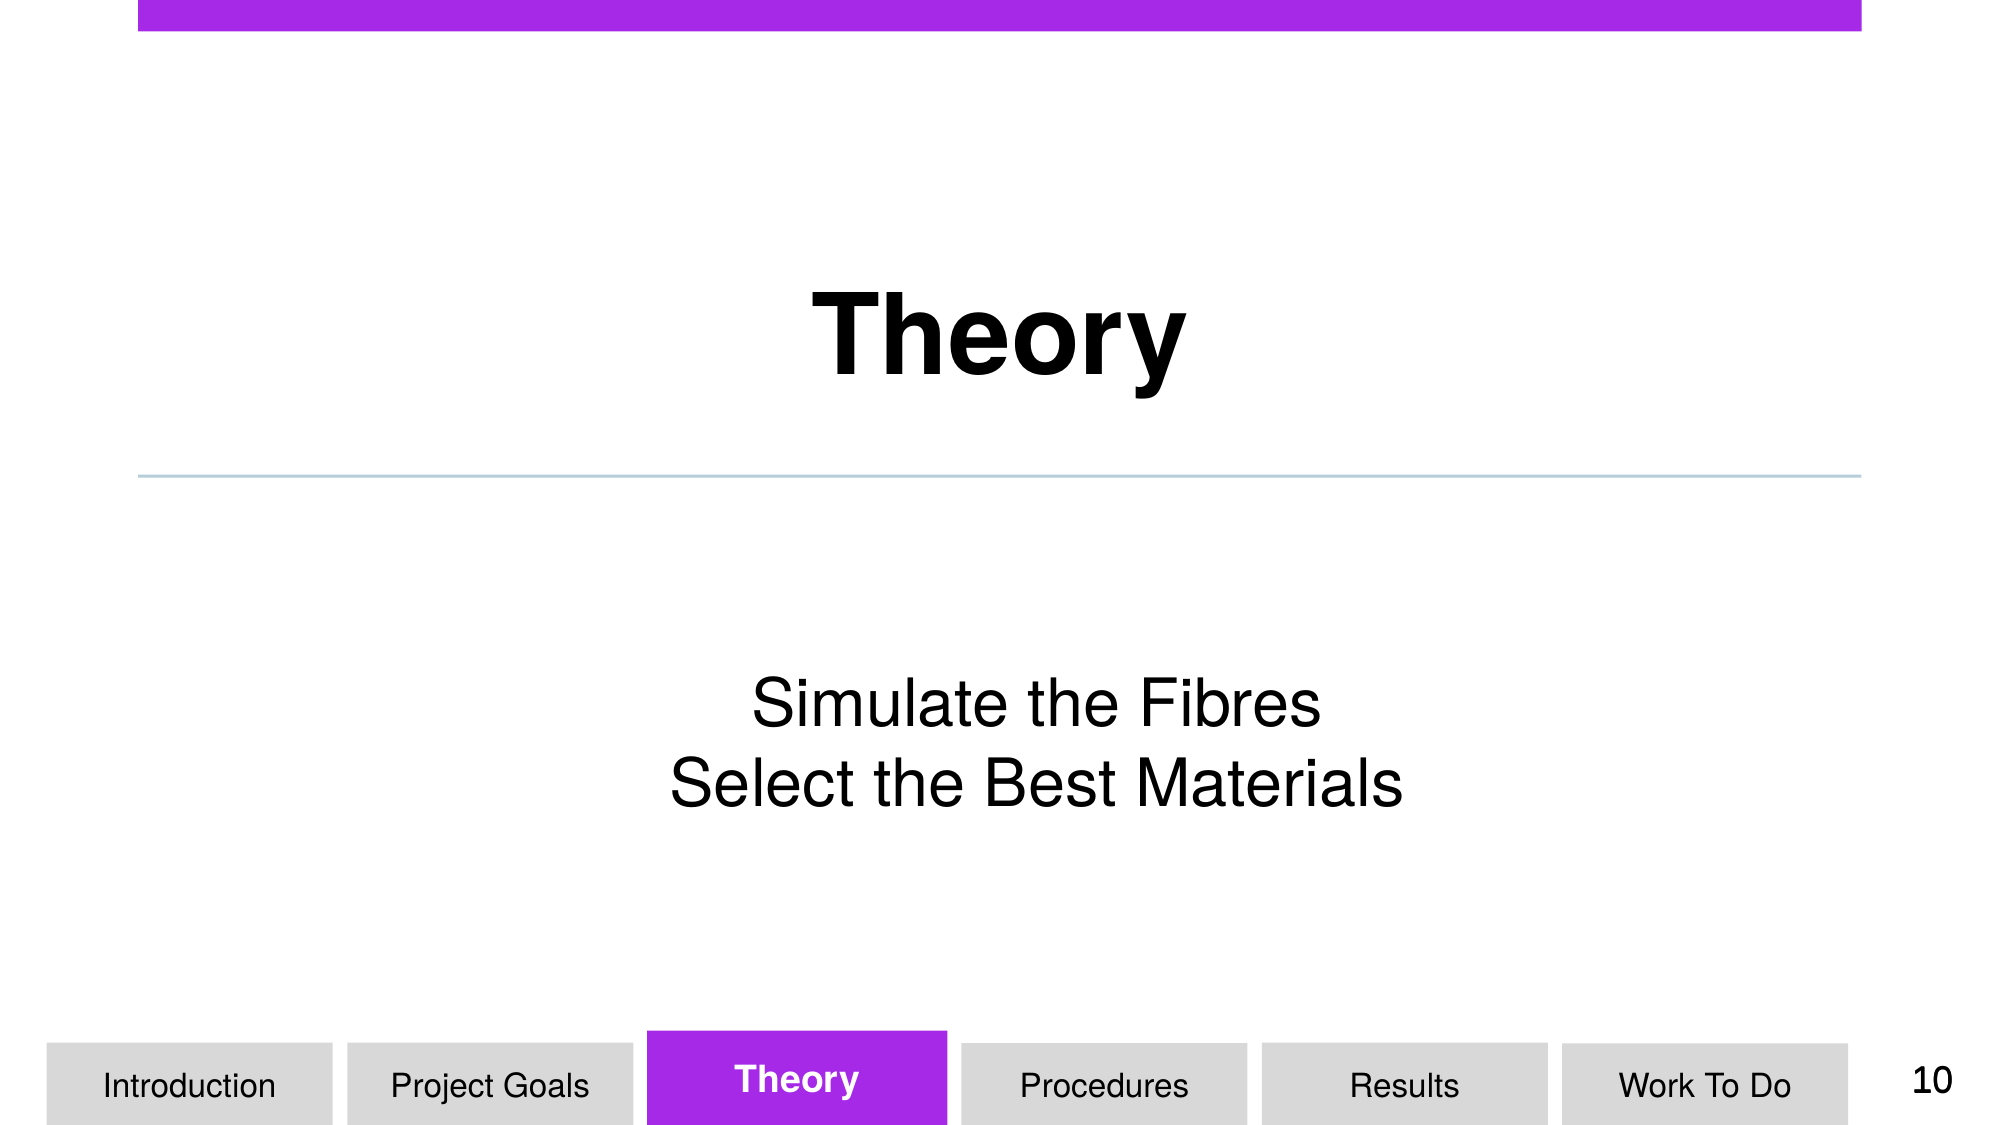

# Theory

Simulate the Fibres
Select the Best Materials

Theory
Introduction
Results
Project Goals
Procedures
Work To Do
10
10
10